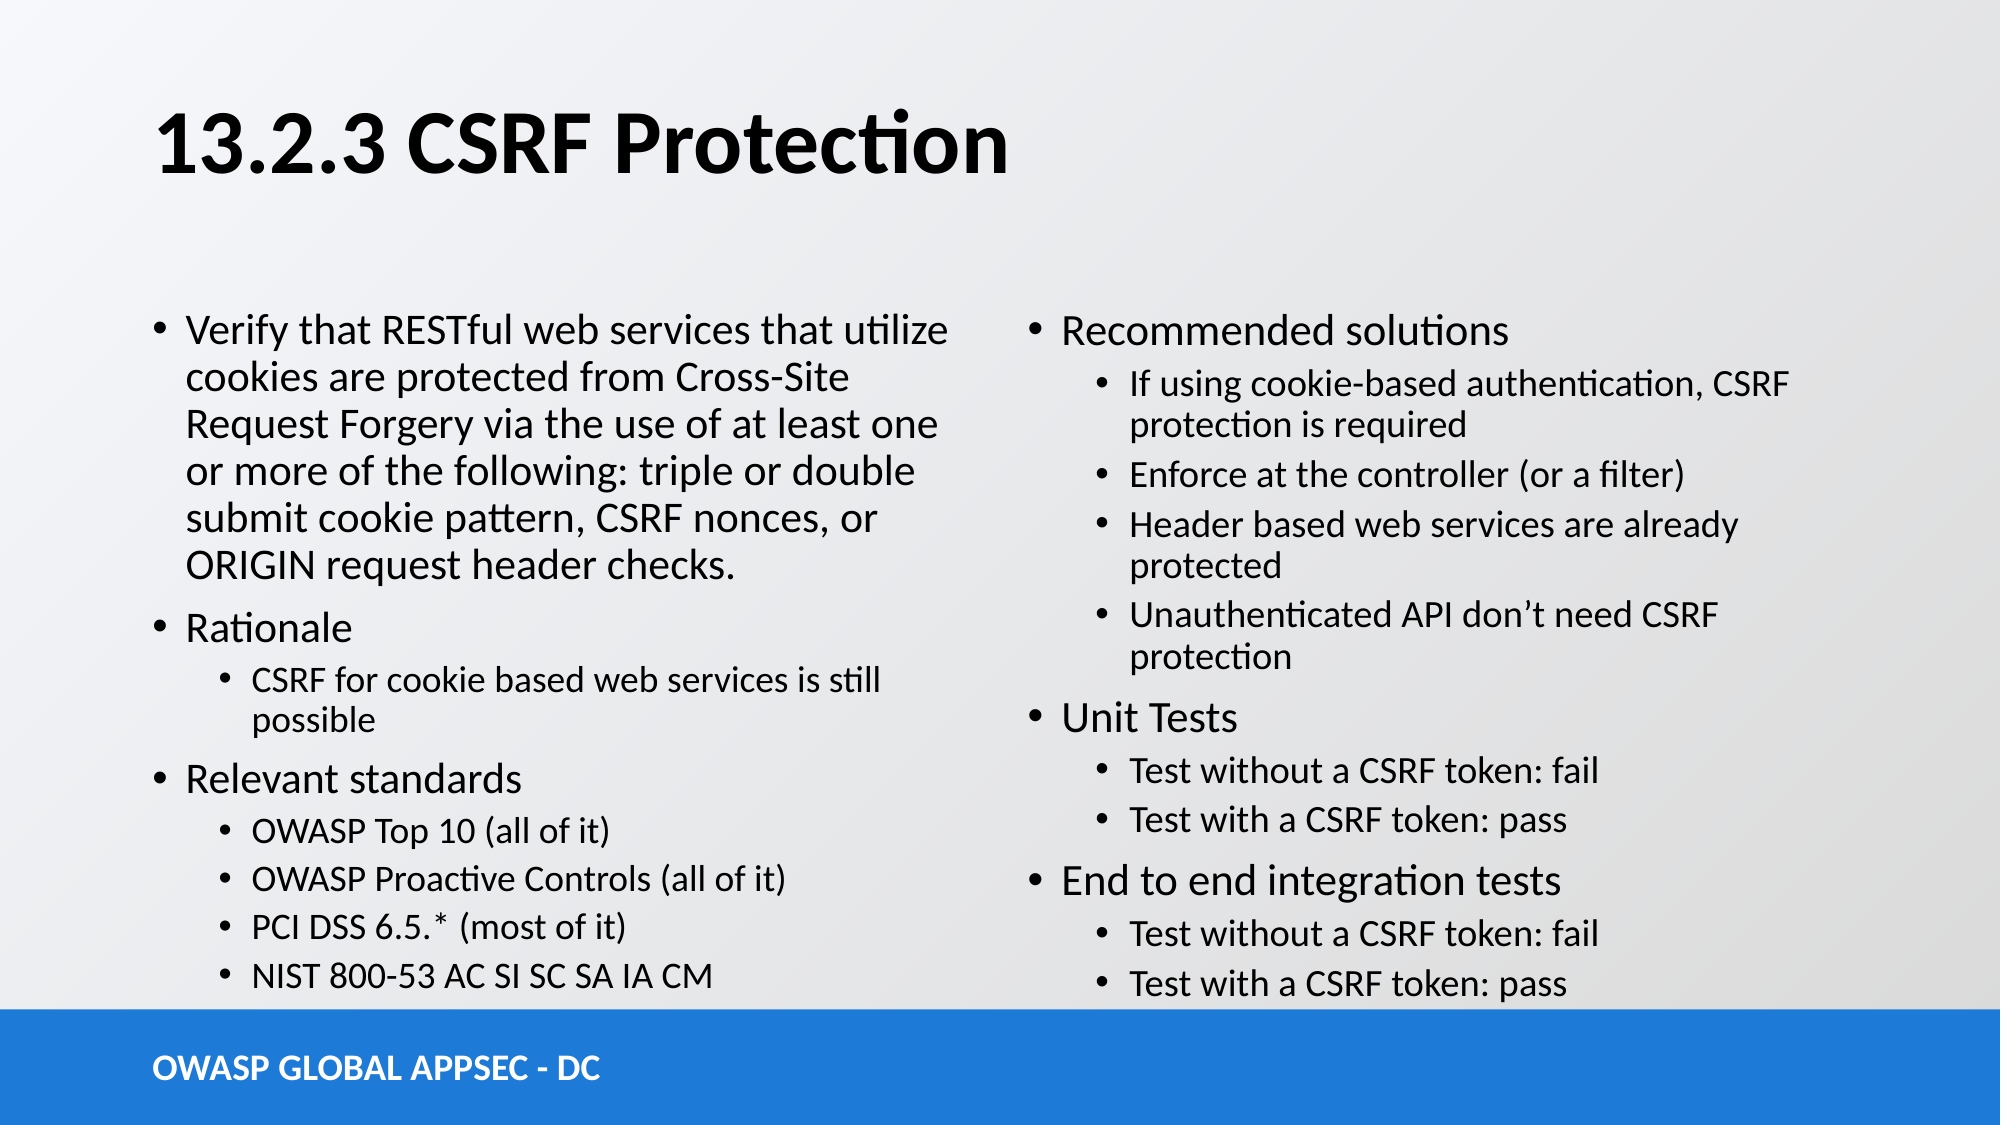

# 13.2.3 CSRF Protection
Verify that RESTful web services that utilize cookies are protected from Cross-Site Request Forgery via the use of at least one or more of the following: triple or double submit cookie pattern, CSRF nonces, or ORIGIN request header checks.
Rationale
CSRF for cookie based web services is still possible
Relevant standards
OWASP Top 10 (all of it)
OWASP Proactive Controls (all of it)
PCI DSS 6.5.* (most of it)
NIST 800-53 AC SI SC SA IA CM

Recommended solutions
If using cookie-based authentication, CSRF protection is required
Enforce at the controller (or a filter)
Header based web services are already protected
Unauthenticated API don’t need CSRF protection
Unit Tests
Test without a CSRF token: fail
Test with a CSRF token: pass
End to end integration tests
Test without a CSRF token: fail
Test with a CSRF token: pass